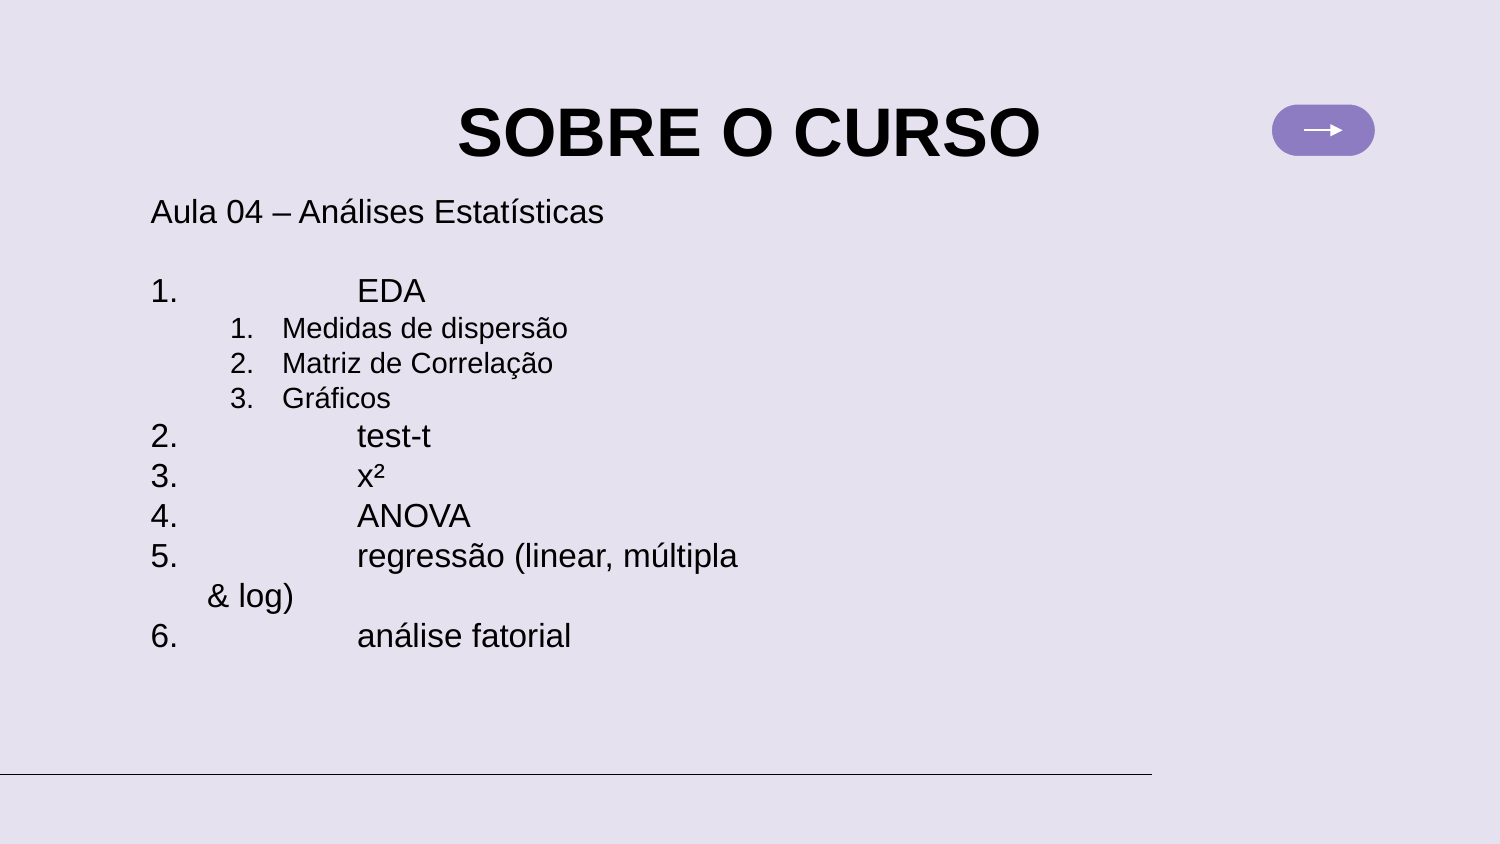

# SOBRE O CURSO
Aula 04 – Análises Estatísticas

	EDA
Medidas de dispersão
Matriz de Correlação
Gráficos
	test-t
	x²
	ANOVA
	regressão (linear, múltipla & log)
	análise fatorial